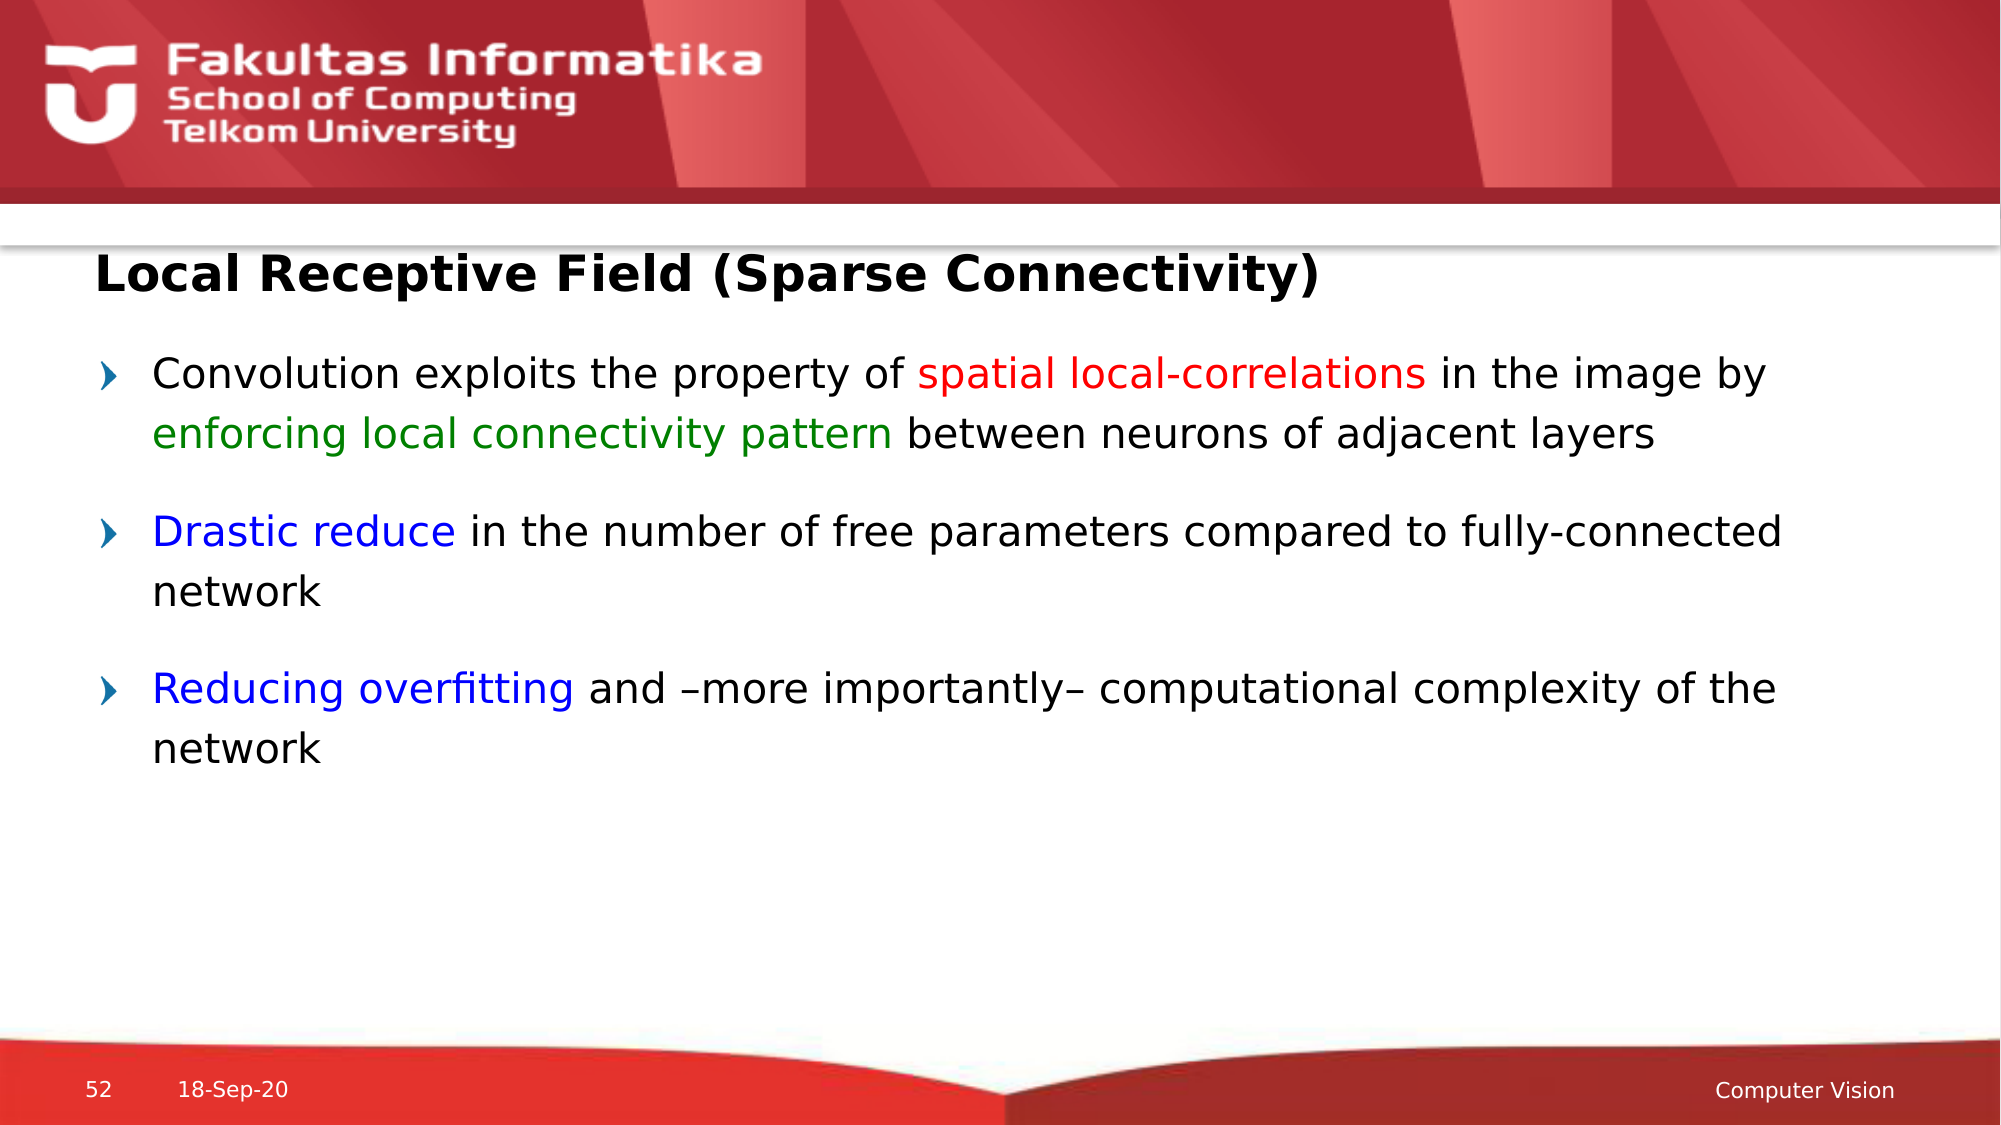

# Local Receptive Field (Sparse Connectivity)
Convolution exploits the property of spatial local-correlations in the image by enforcing local connectivity pattern between neurons of adjacent layers
Drastic reduce in the number of free parameters compared to fully-connected network
Reducing overfitting and –more importantly– computational complexity of the network
Computer Vision
52
18-Sep-20